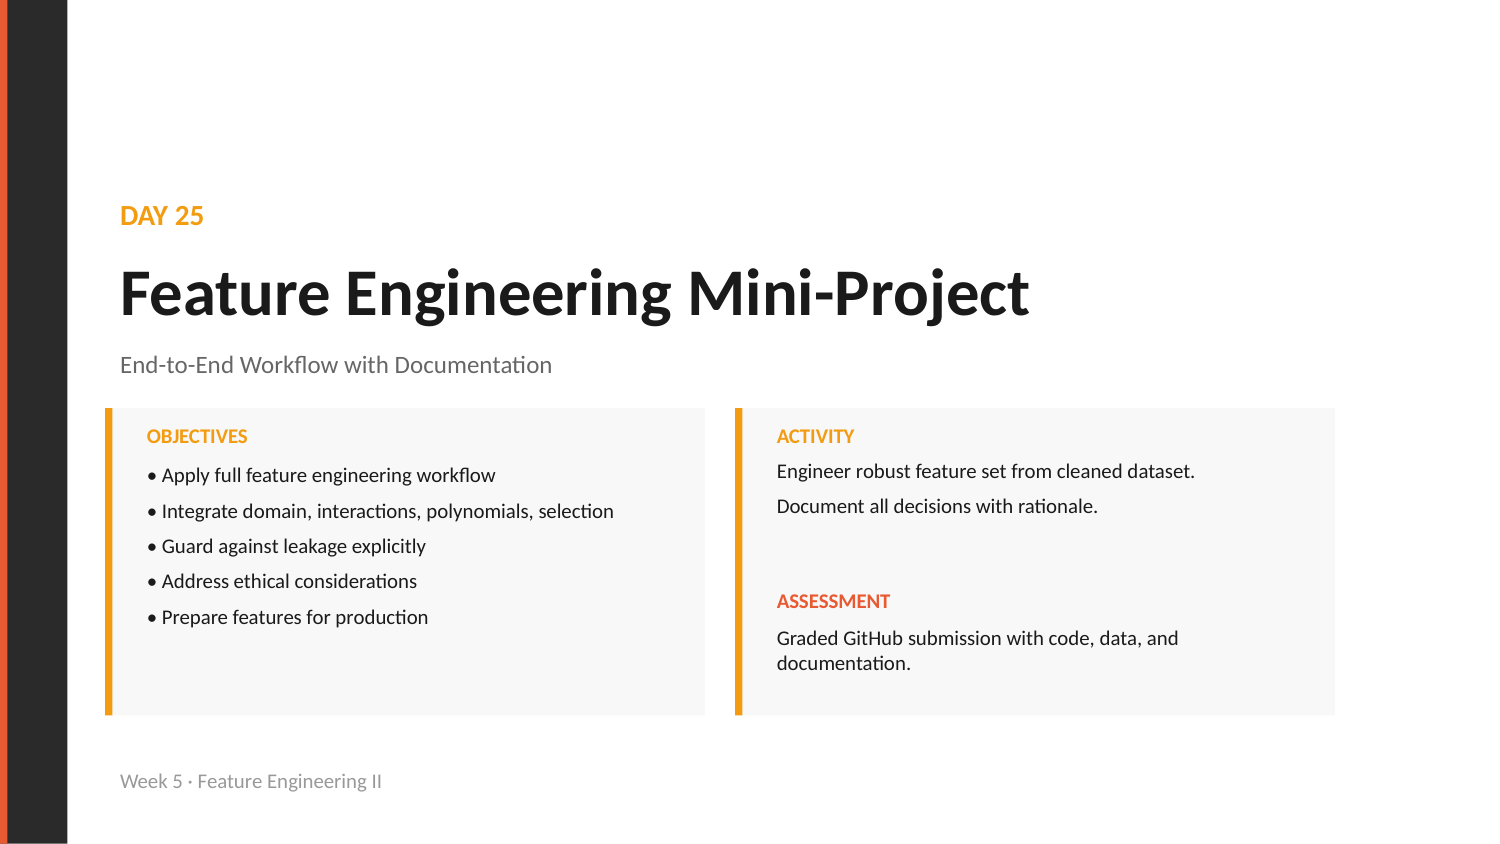

DAY 25
Feature Engineering Mini-Project
End-to-End Workflow with Documentation

OBJECTIVES
ACTIVITY
• Apply full feature engineering workflow
• Integrate domain, interactions, polynomials, selection
• Guard against leakage explicitly
• Address ethical considerations
• Prepare features for production
Engineer robust feature set from cleaned dataset.
Document all decisions with rationale.
ASSESSMENT
Graded GitHub submission with code, data, and documentation.
Week 5 · Feature Engineering II